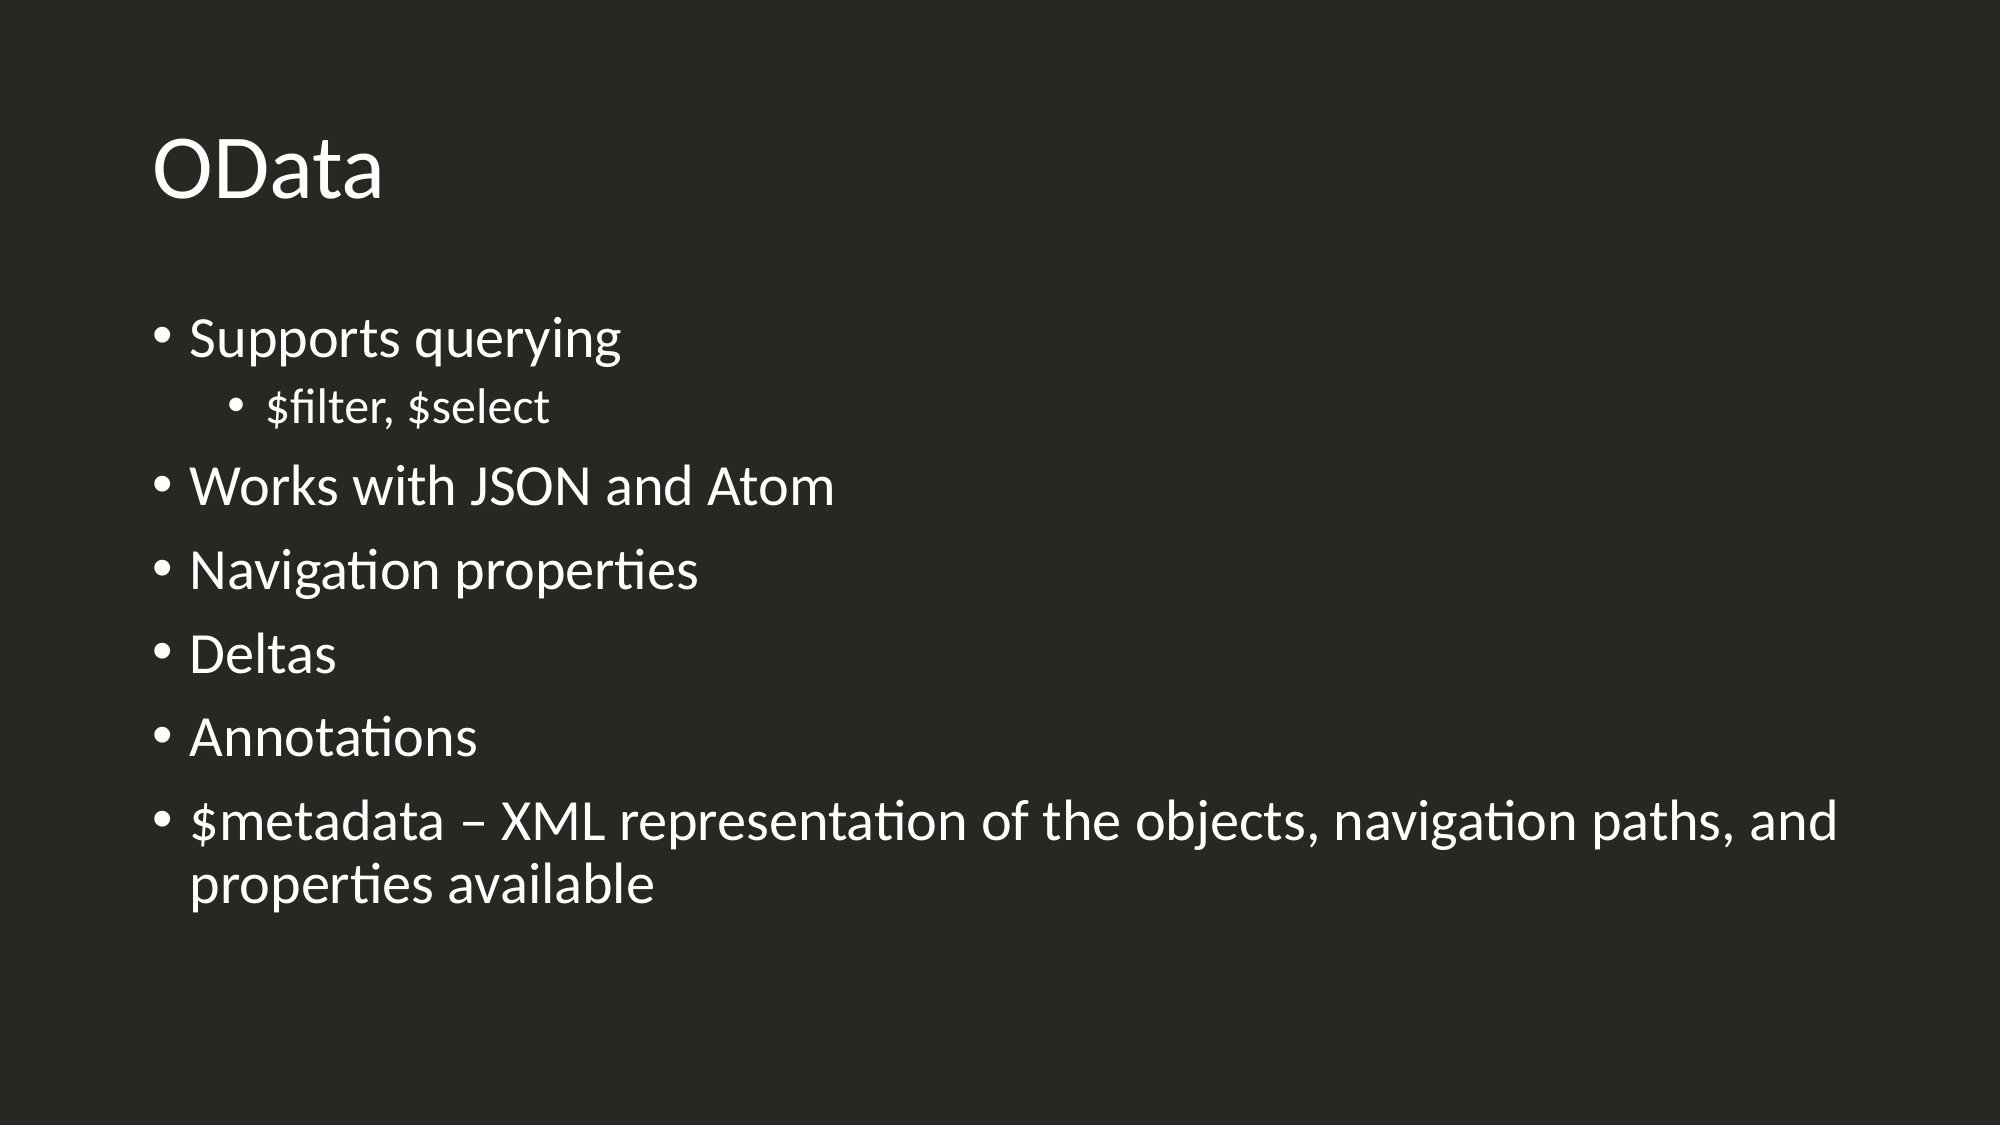

# OData
Supports querying
$filter, $select
Works with JSON and Atom
Navigation properties
Deltas
Annotations
$metadata – XML representation of the objects, navigation paths, and properties available